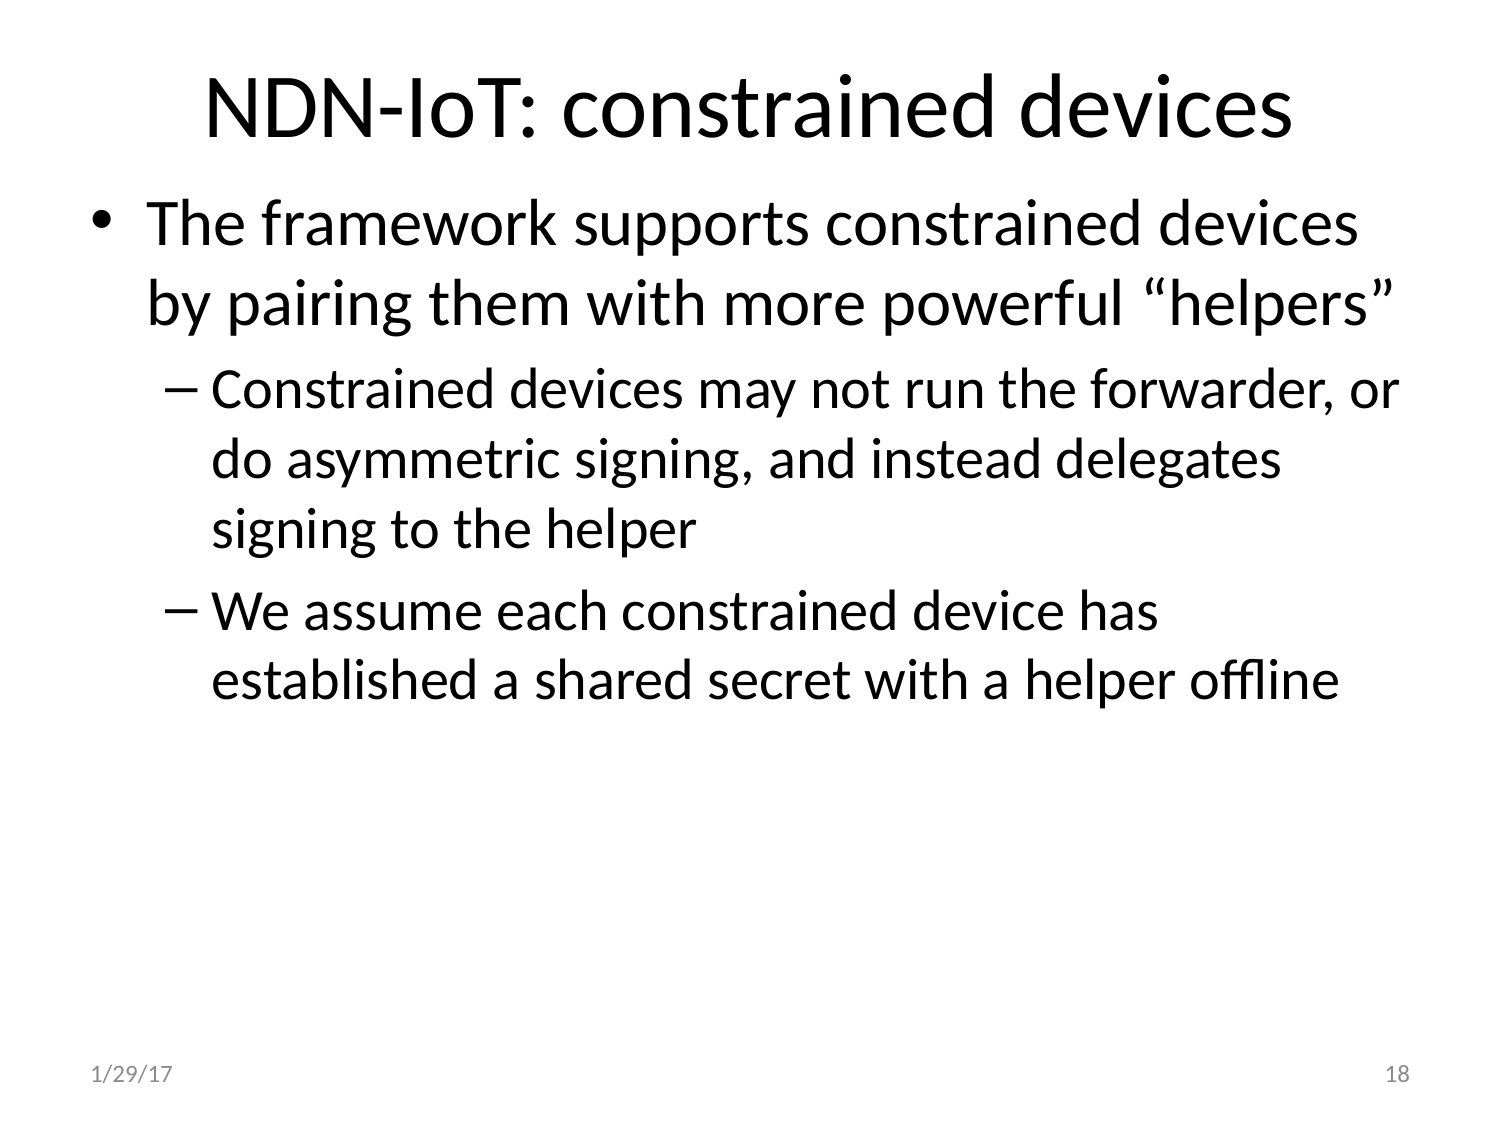

# NDN-IoT: constrained devices

The framework supports constrained devices by pairing them with more powerful “helpers”
Constrained devices may not run the forwarder, or do asymmetric signing, and instead delegates signing to the helper
We assume each constrained device has established a shared secret with a helper offline
1/29/17
18